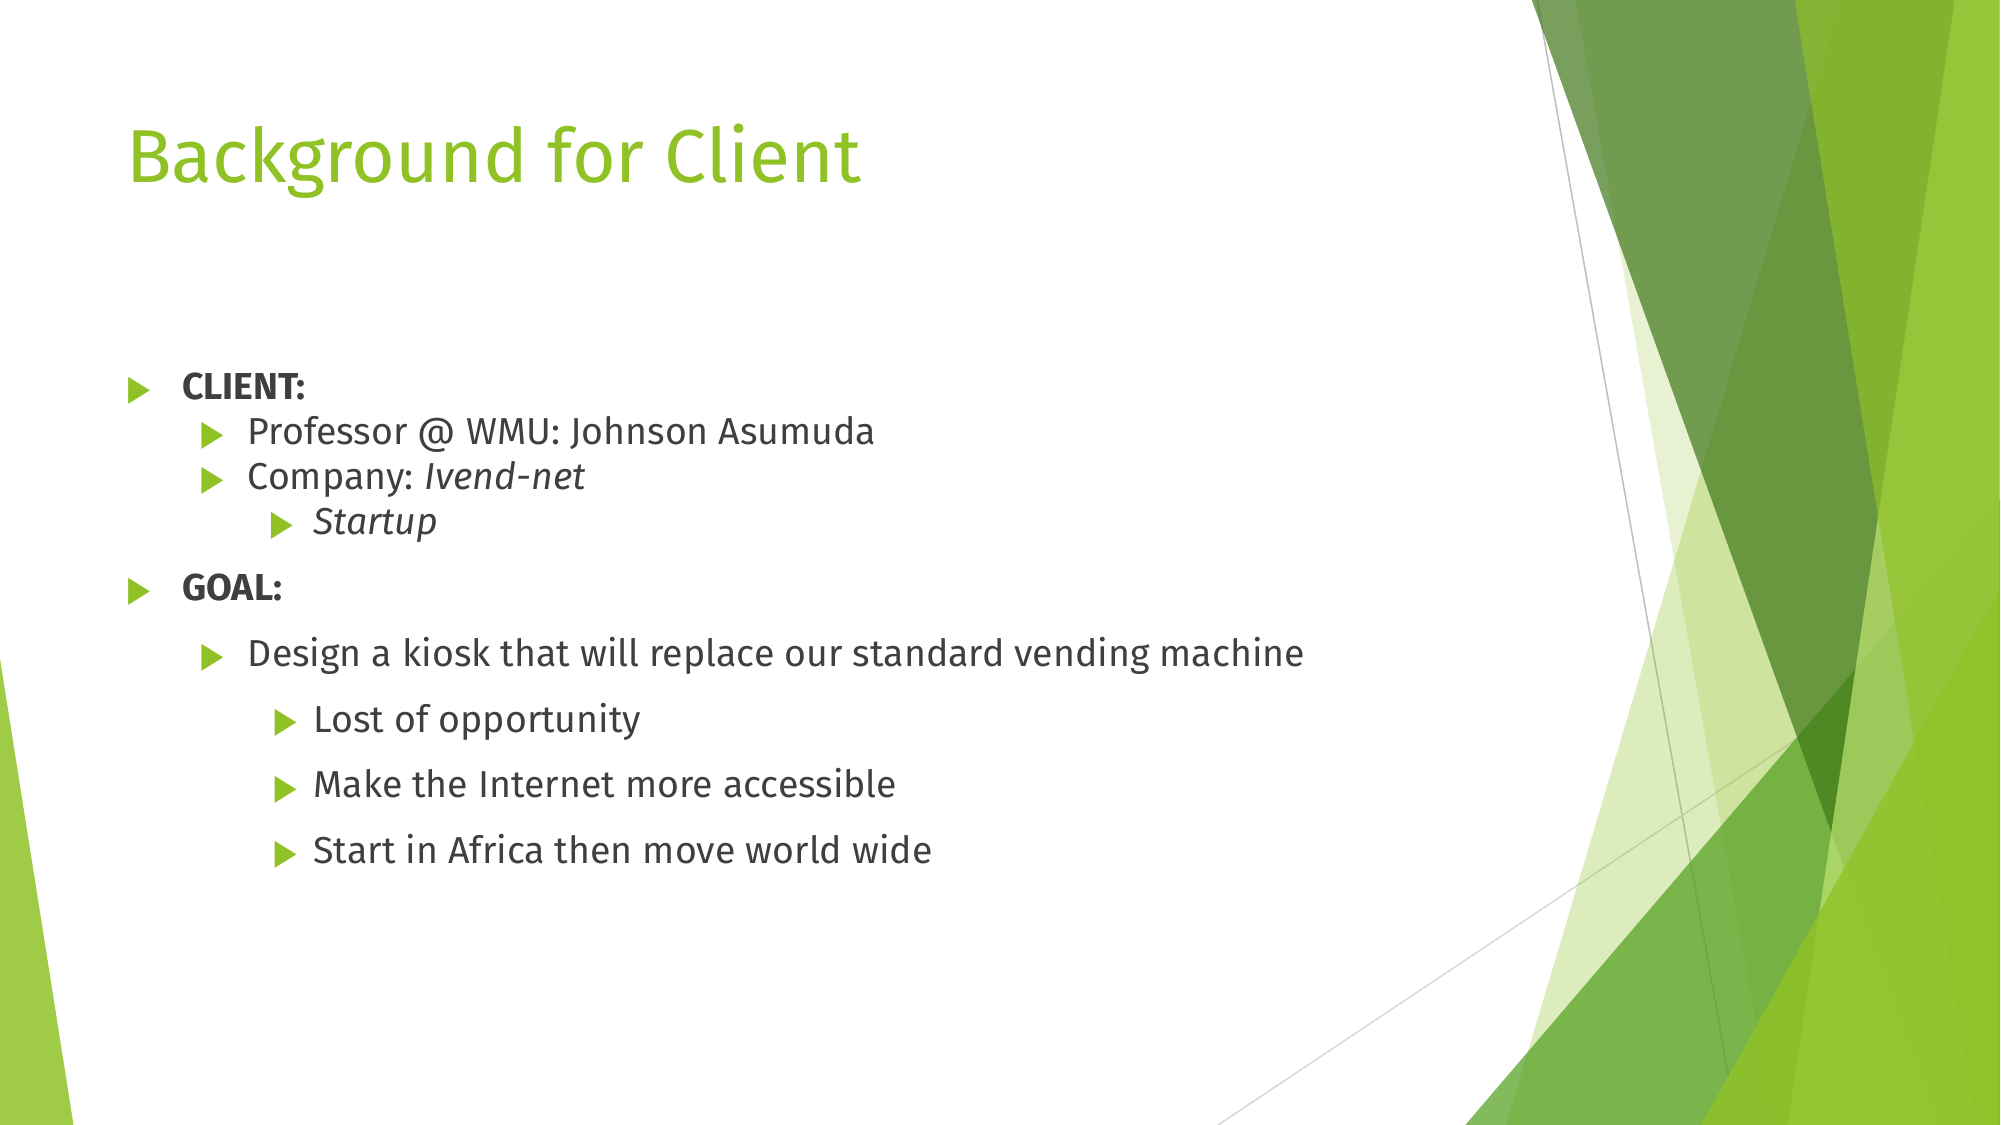

# Background for Client
CLIENT:
Professor @ WMU: Johnson Asumuda
Company: Ivend-net
Startup
GOAL:
Design a kiosk that will replace our standard vending machine
Lost of opportunity
Make the Internet more accessible
Start in Africa then move world wide